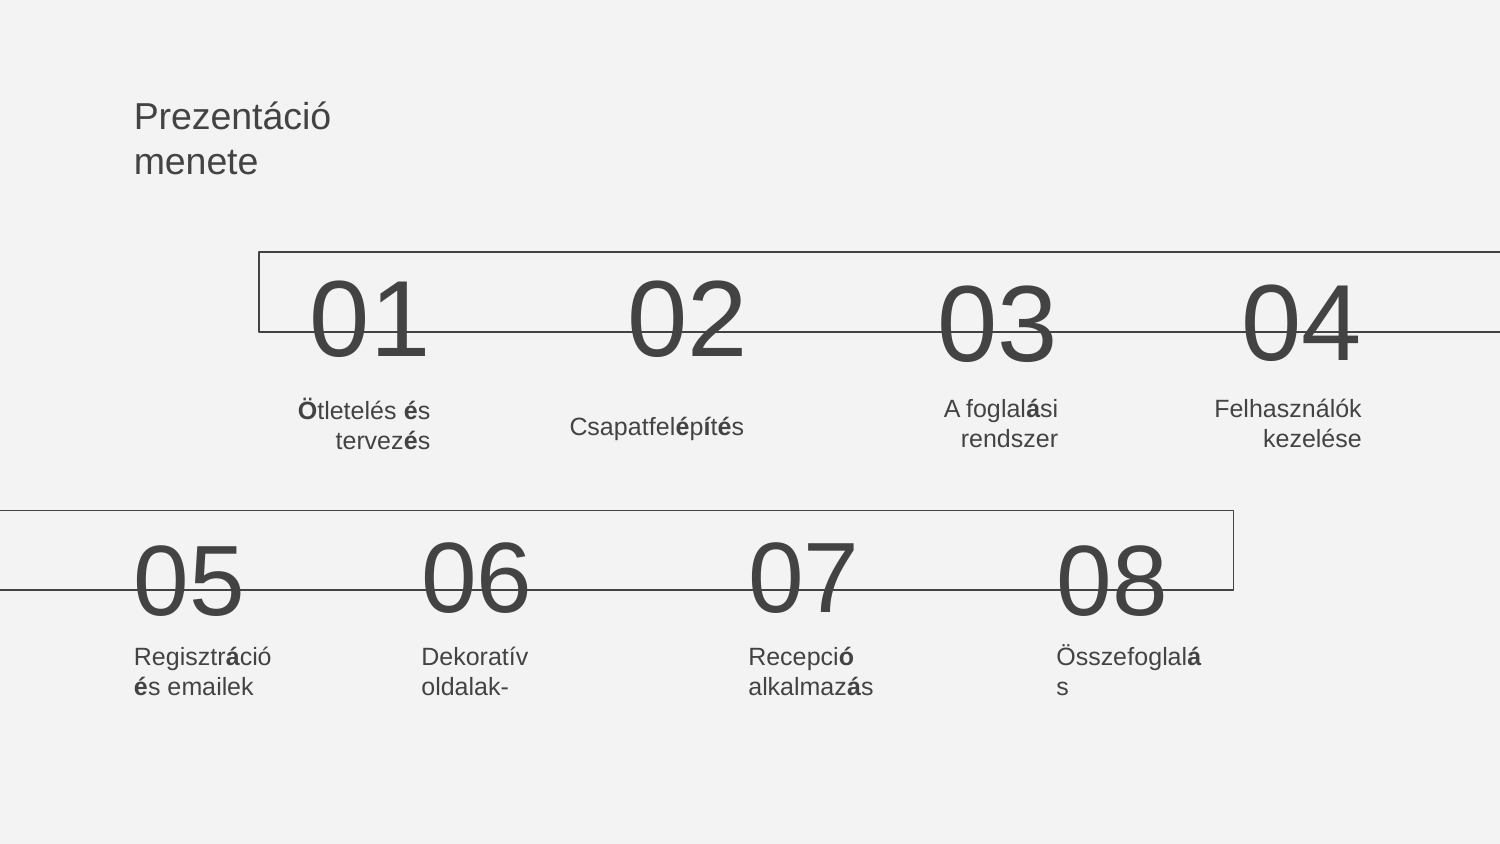

Prezentáció menete
01
02
04
03
Csapatfelépítés
A foglalási rendszer
Felhasználók kezelése
# Ötletelés és tervezés
06
07
08
05
Dekoratív oldalak-
Recepció alkalmazás
Összefoglalás
Regisztráció és emailek